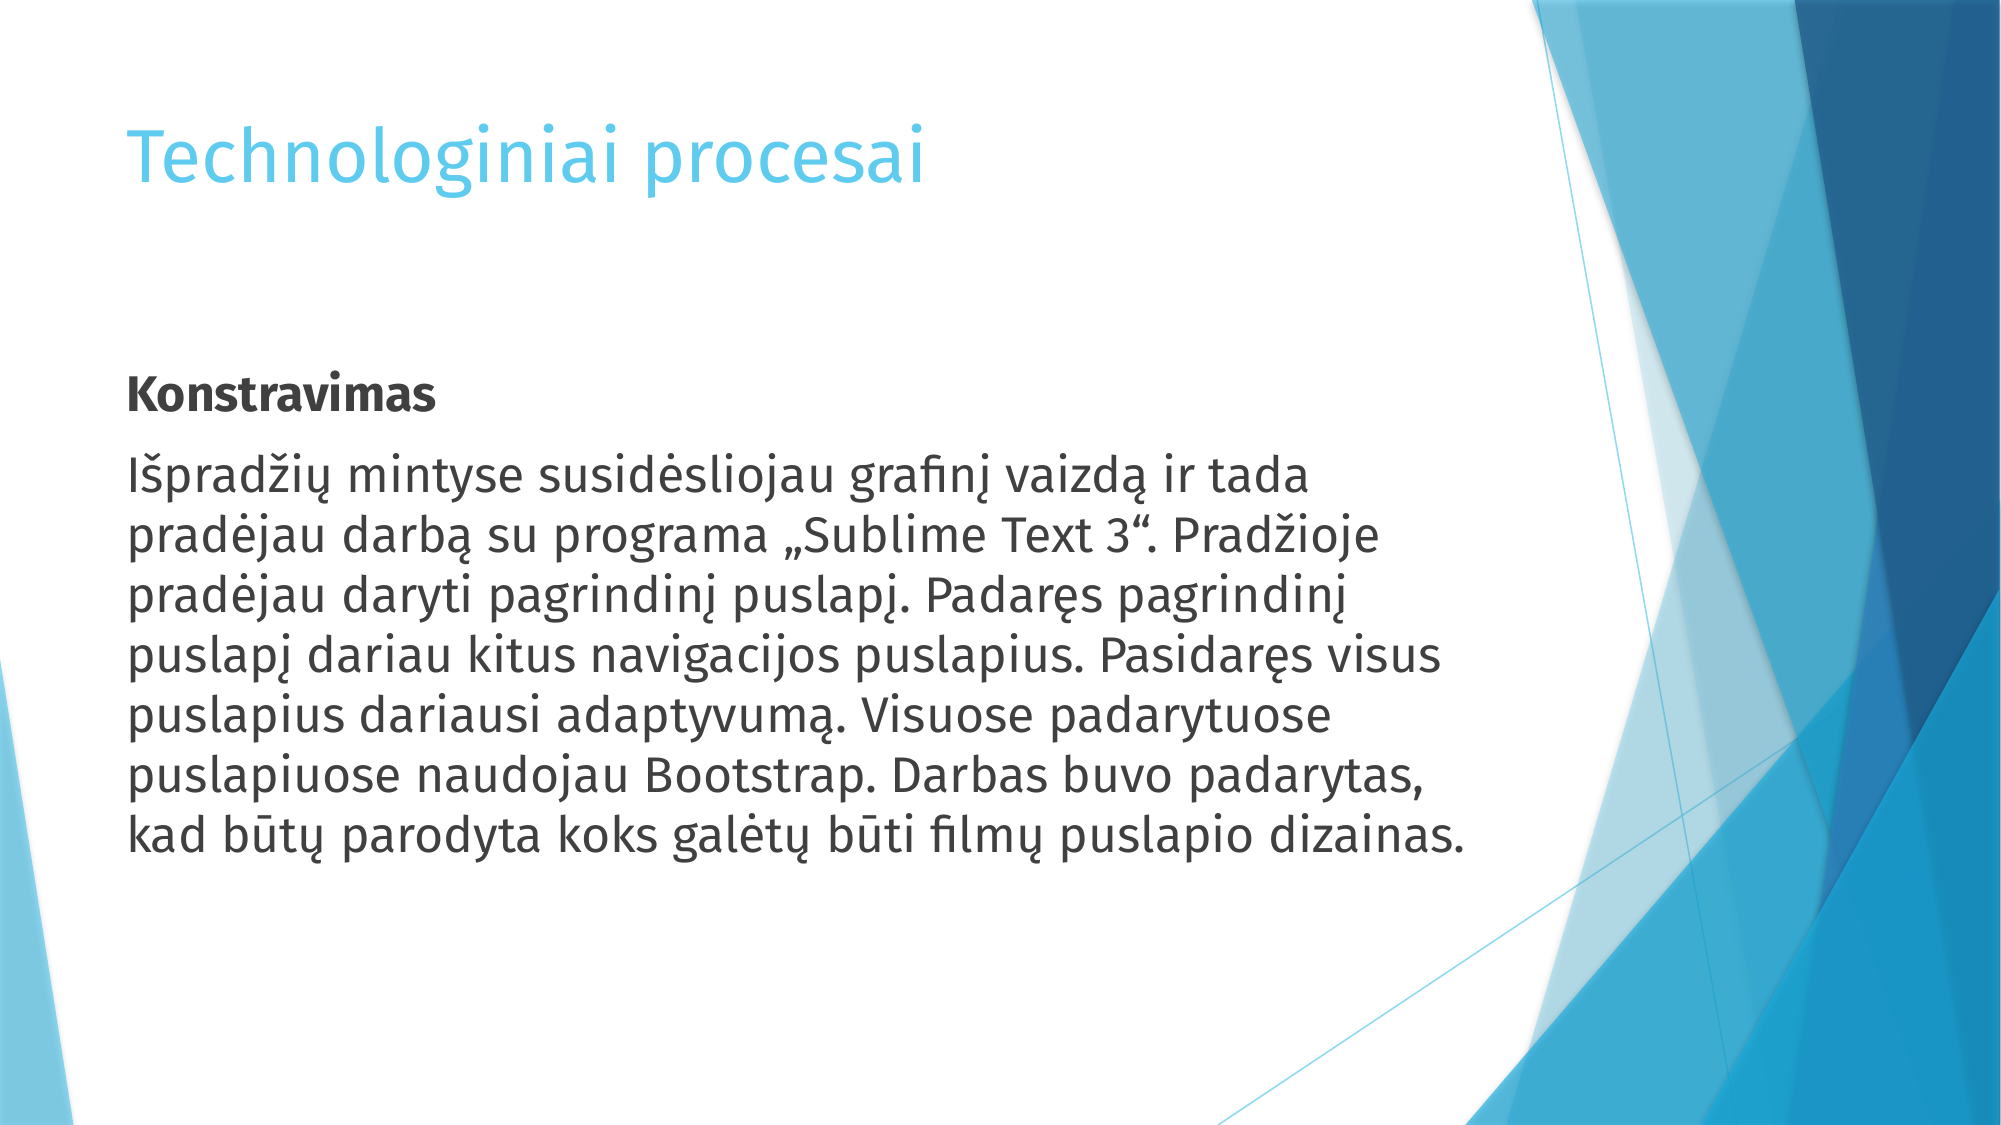

# Technologiniai procesai
Konstravimas
Išpradžių mintyse susidėsliojau grafinį vaizdą ir tada pradėjau darbą su programa „Sublime Text 3“. Pradžioje pradėjau daryti pagrindinį puslapį. Padaręs pagrindinį puslapį dariau kitus navigacijos puslapius. Pasidaręs visus puslapius dariausi adaptyvumą. Visuose padarytuose puslapiuose naudojau Bootstrap. Darbas buvo padarytas, kad būtų parodyta koks galėtų būti filmų puslapio dizainas.